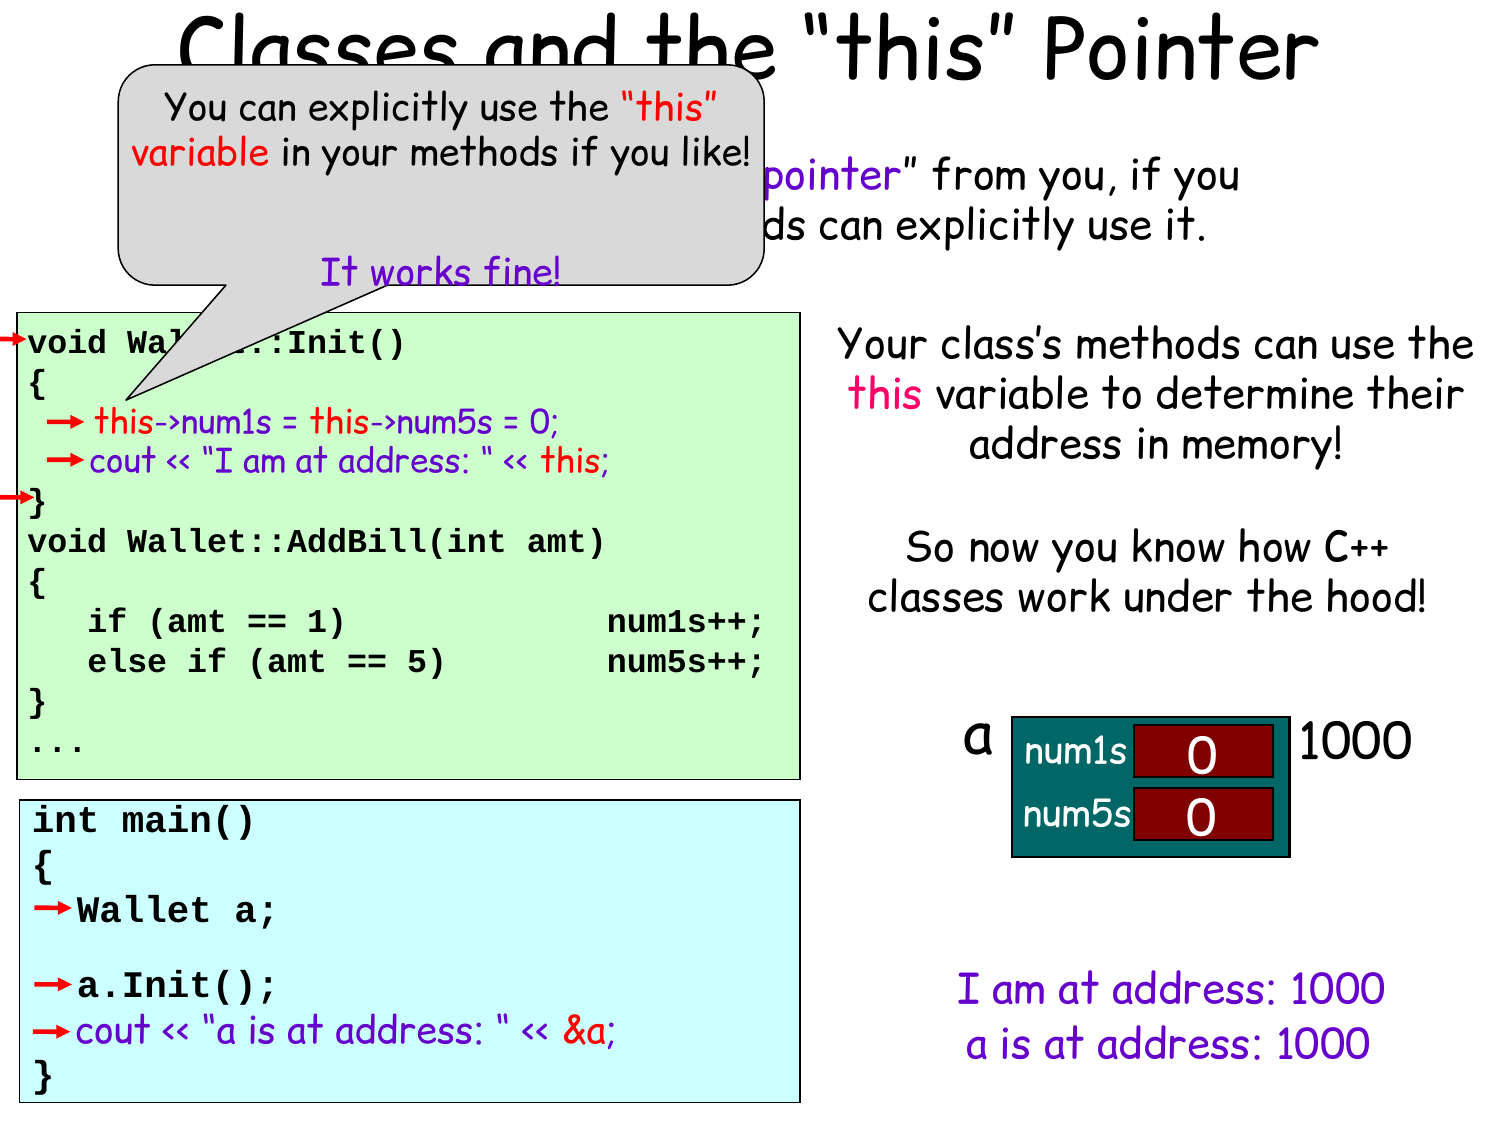

Classes and the “this” Pointer
You can explicitly use the “this” variable in your methods if you like!
It works fine!
While C++ hides the “this pointer” from you, if you want, your class’s methods can explicitly use it.
Your class’s methods can use the this variable to determine their address in memory!
void Wallet::Init()
{
   num1s = num5s = 0;

}
void Wallet::AddBill(int amt)
{
   if (amt == 1)             num1s++;
   else if (amt == 5)        num5s++;
}
...

this->num1s = this->num5s = 0;

cout << “I am at address: “ << this;

So now you know how C++ classes work under the hood!
a

num1s

num5s

1000
0
0
int main()
{
  Wallet a;

  a.Init();

}

I am at address: 1000

cout << “a is at address: “ << &a;
a is at address: 1000